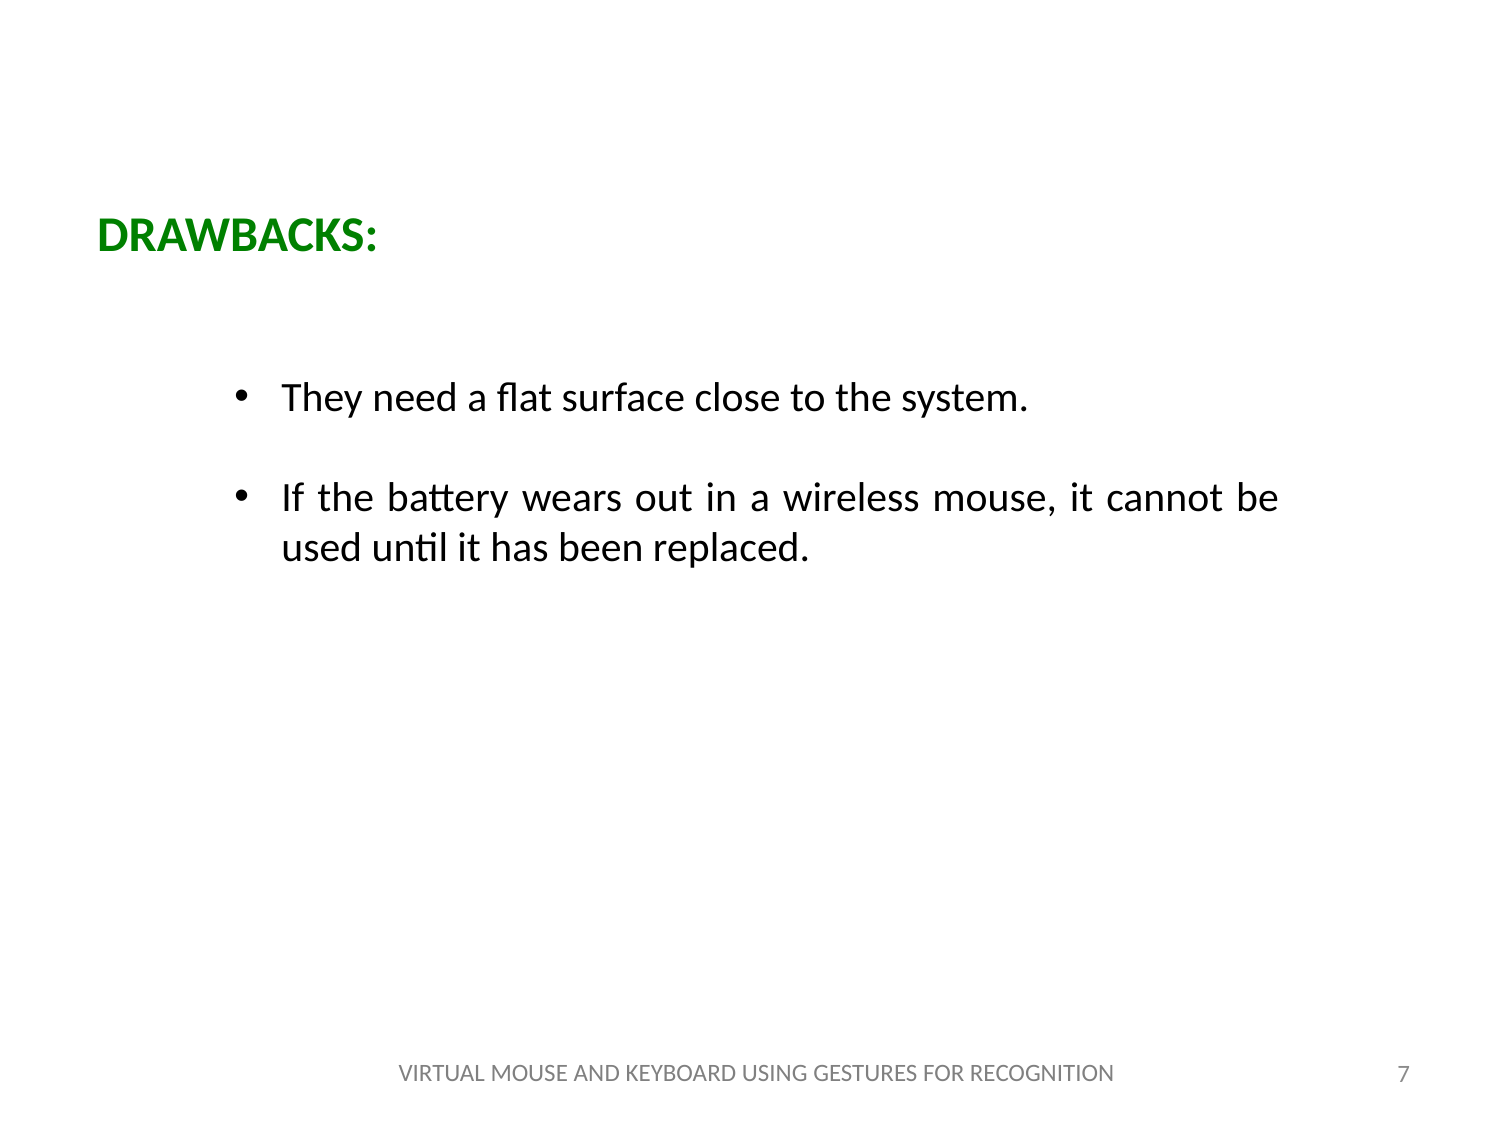

DRAWBACKS:

They need a flat surface close to the system.

If the battery wears out in a wireless mouse, it cannot be used until it has been replaced.
VIRTUAL MOUSE AND KEYBOARD USING GESTURES FOR RECOGNITION
7